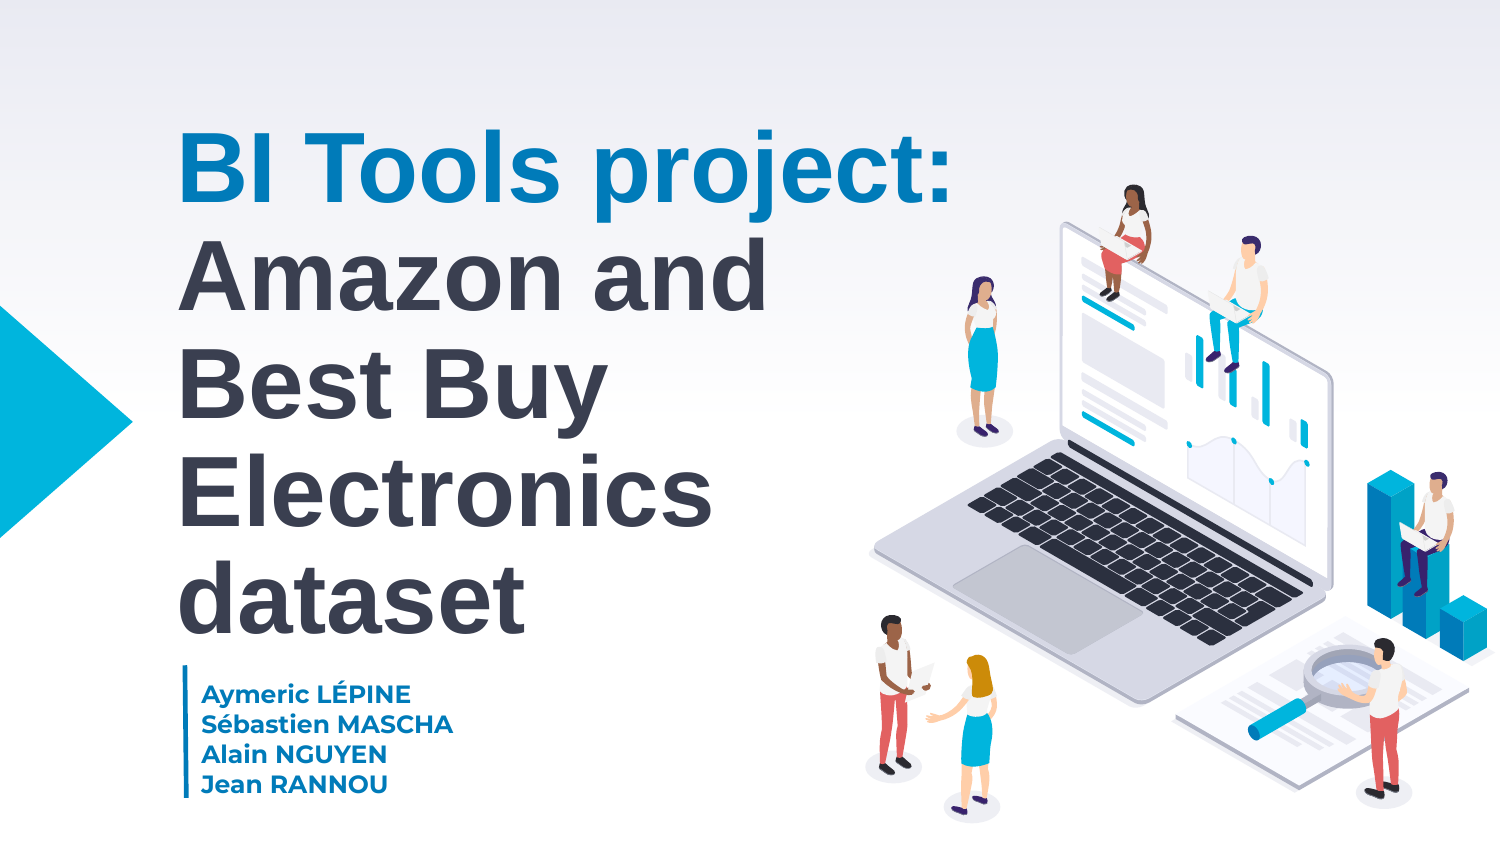

# BI Tools project:
Amazon and Best Buy Electronics dataset

Aymeric LÉPINE
Sébastien MASCHA
Alain NGUYEN
Jean RANNOU